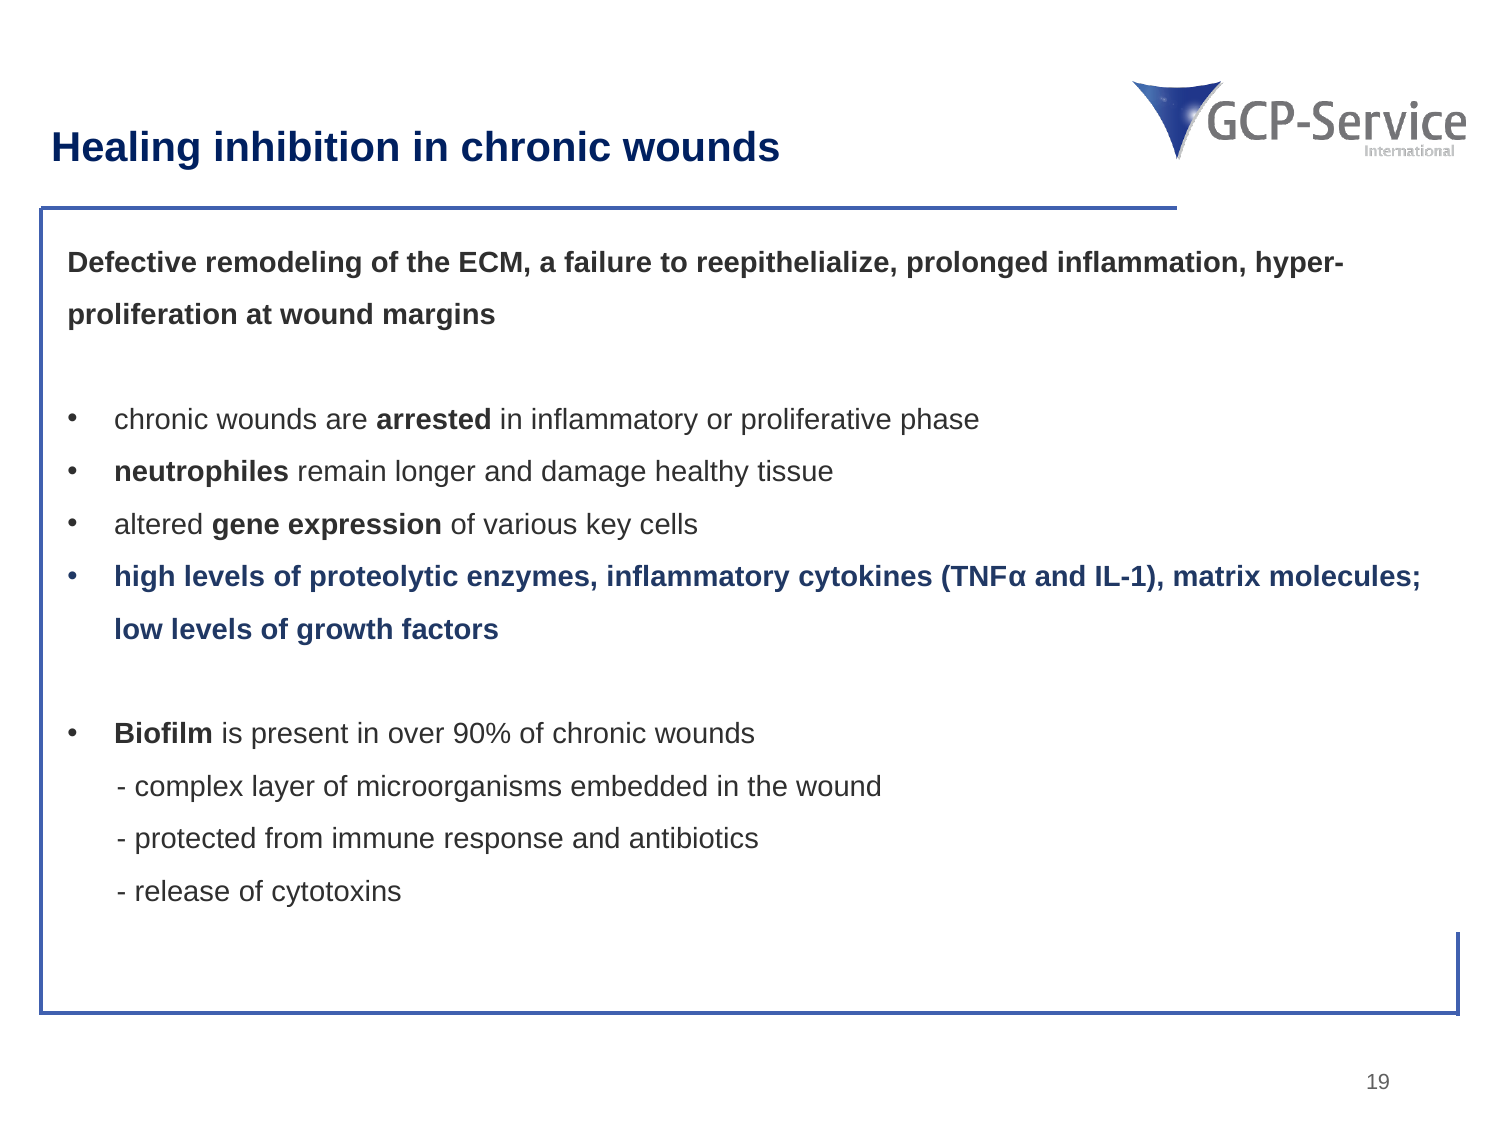

Healing inhibition in chronic wounds
Defective remodeling of the ECM, a failure to reepithelialize, prolonged inflammation, hyper-proliferation at wound margins

chronic wounds are arrested in inflammatory or proliferative phase
neutrophiles remain longer and damage healthy tissue
altered gene expression of various key cells
high levels of proteolytic enzymes, inflammatory cytokines (TNFα and IL-1), matrix molecules; low levels of growth factors

Biofilm is present in over 90% of chronic wounds
      - complex layer of microorganisms embedded in the wound
      - protected from immune response and antibiotics
      - release of cytotoxins
19